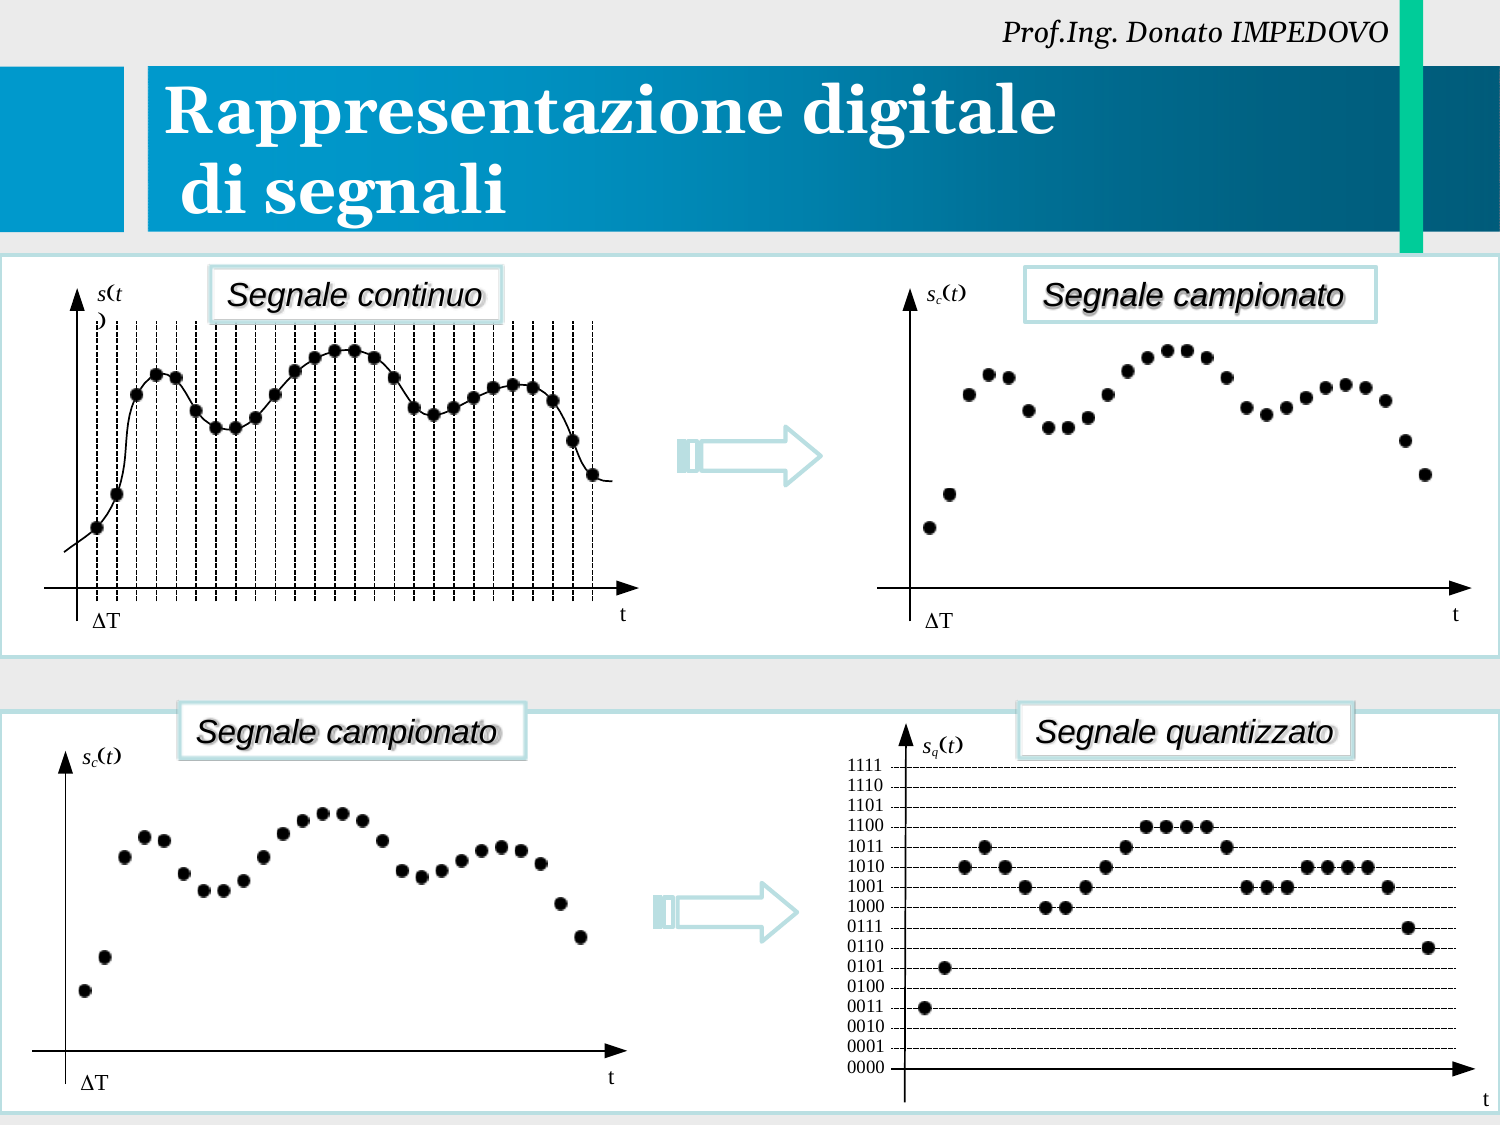

Prof.Ing. Donato IMPEDOVO
# Rappresentazione digitale  di segnali

Segnale continuo	Segnale campionato
s(t)
sc(t)

t
t
ΔT
ΔT

Segnale campionato
Segnale quantizzato

sq(t)
s (t)

c

1111
1110
1101
1100
1011
1010
1001
1000
0111
0110
0101
0100
0011
0010
0001
0000

t

ΔT

t